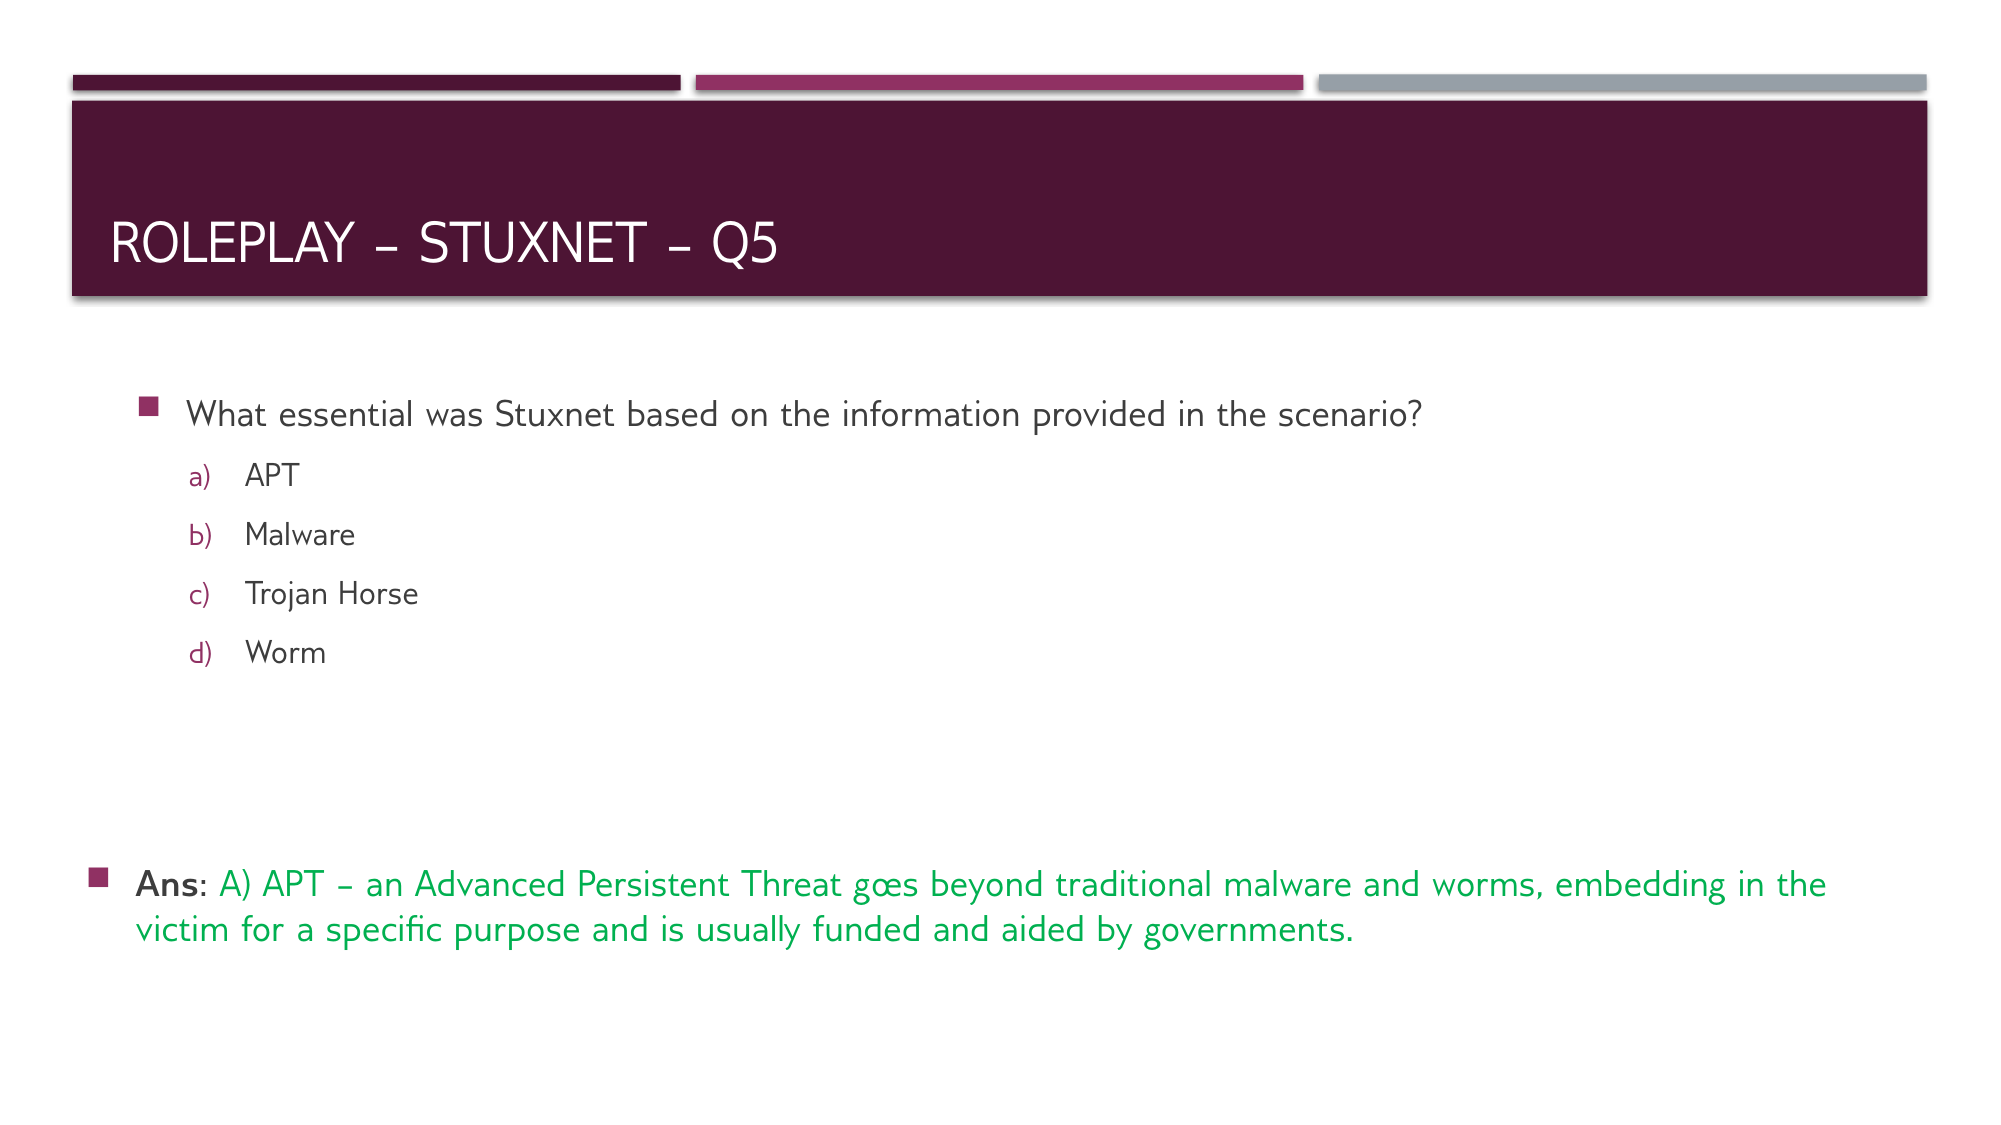

# ROLEPLAY – STUXNET – Q5
What essential was Stuxnet based on the information provided in the scenario?
APT
Malware
Trojan Horse
Worm
Ans: A) APT – an Advanced Persistent Threat goes beyond traditional malware and worms, embedding in the victim for a specific purpose and is usually funded and aided by governments.